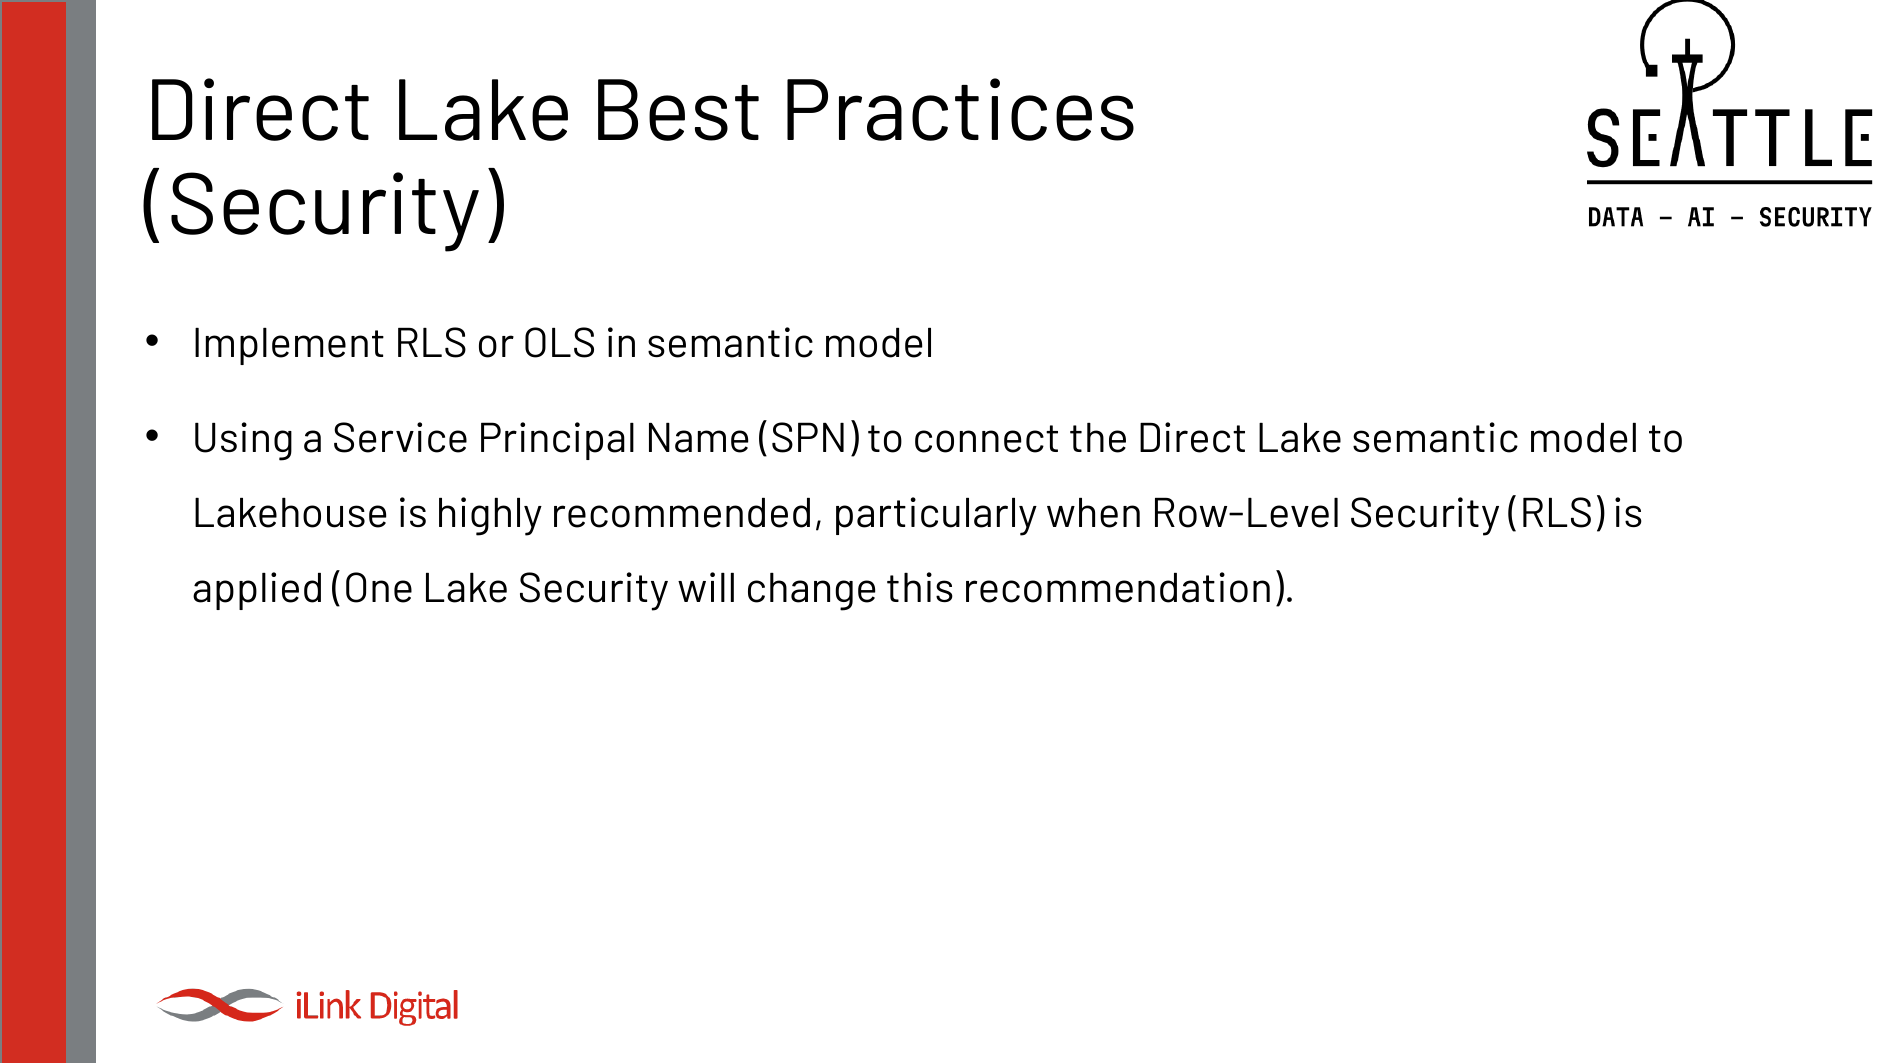

# Direct Lake Best Practices (Security)
Implement RLS or OLS in semantic model
Using a Service Principal Name (SPN) to connect the Direct Lake semantic model to Lakehouse is highly recommended, particularly when Row-Level Security (RLS) is applied (One Lake Security will change this recommendation).